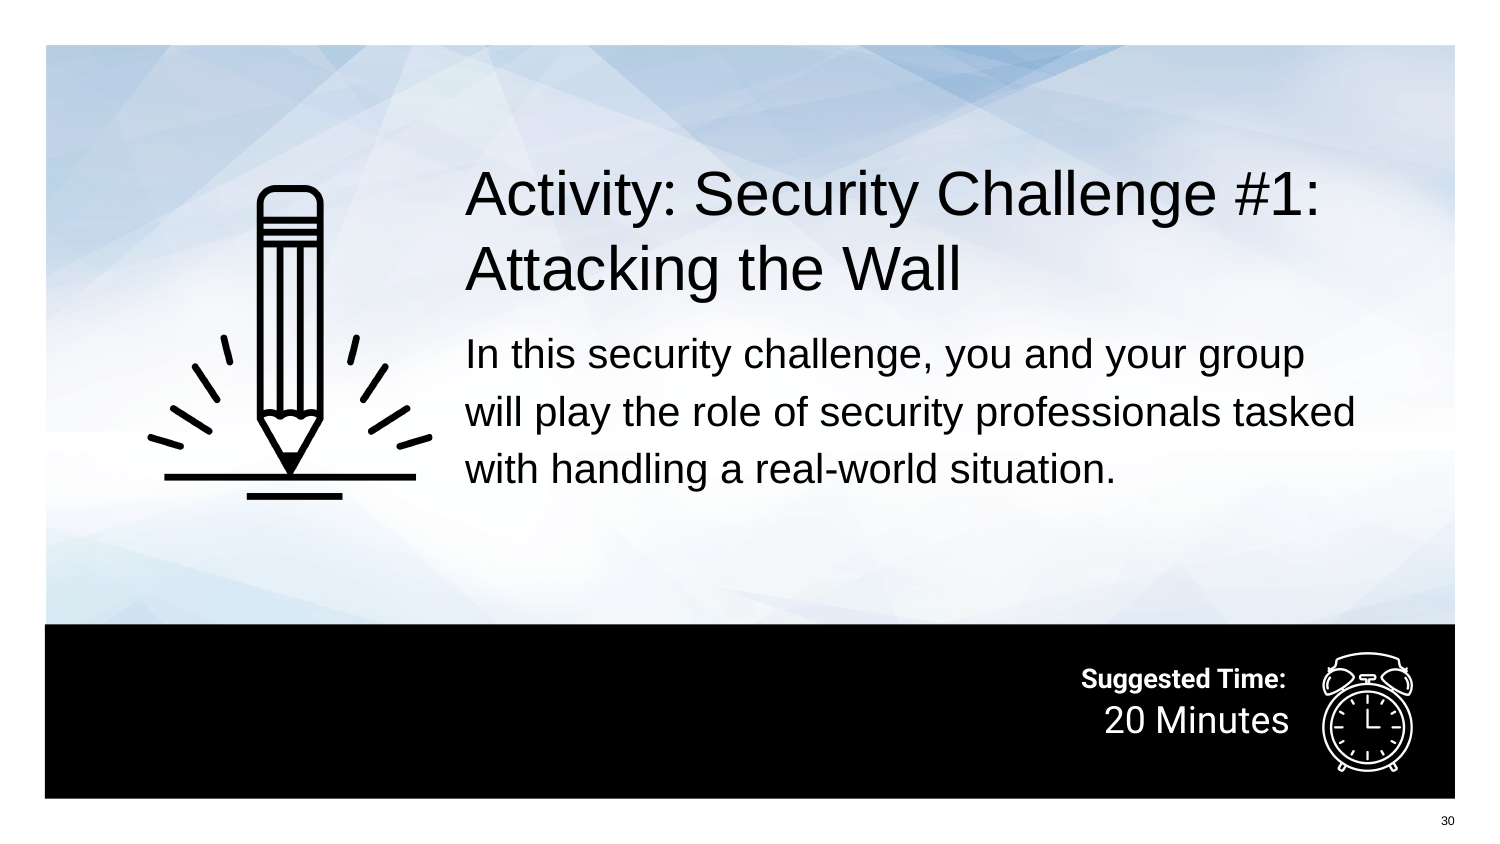

Activity: Security Challenge #1:
Attacking the Wall
In this security challenge, you and your group
will play the role of security professionals tasked with handling a real-world situation.
# 20 Minutes
30